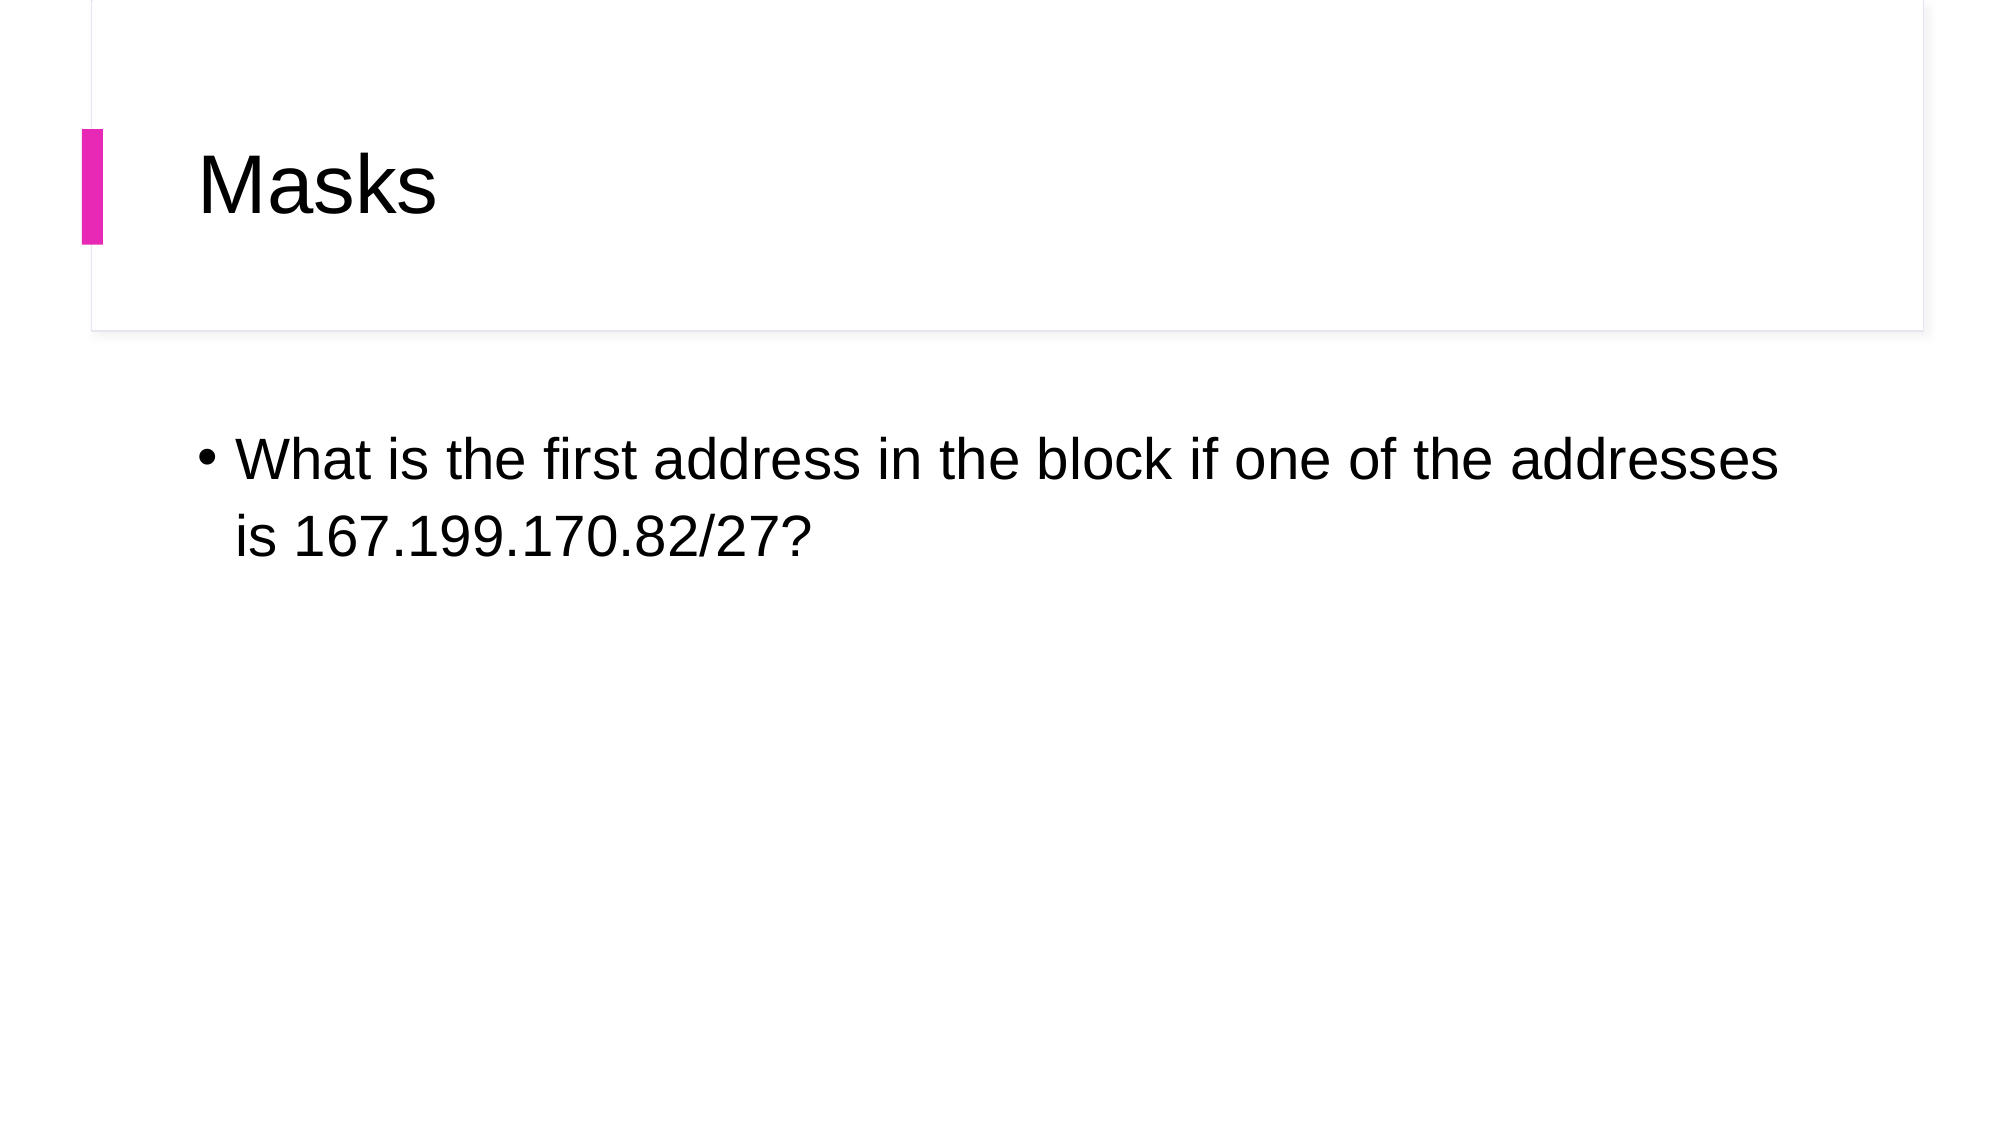

# Masks
What is the first address in the block if one of the addresses is 167.199.170.82/27?